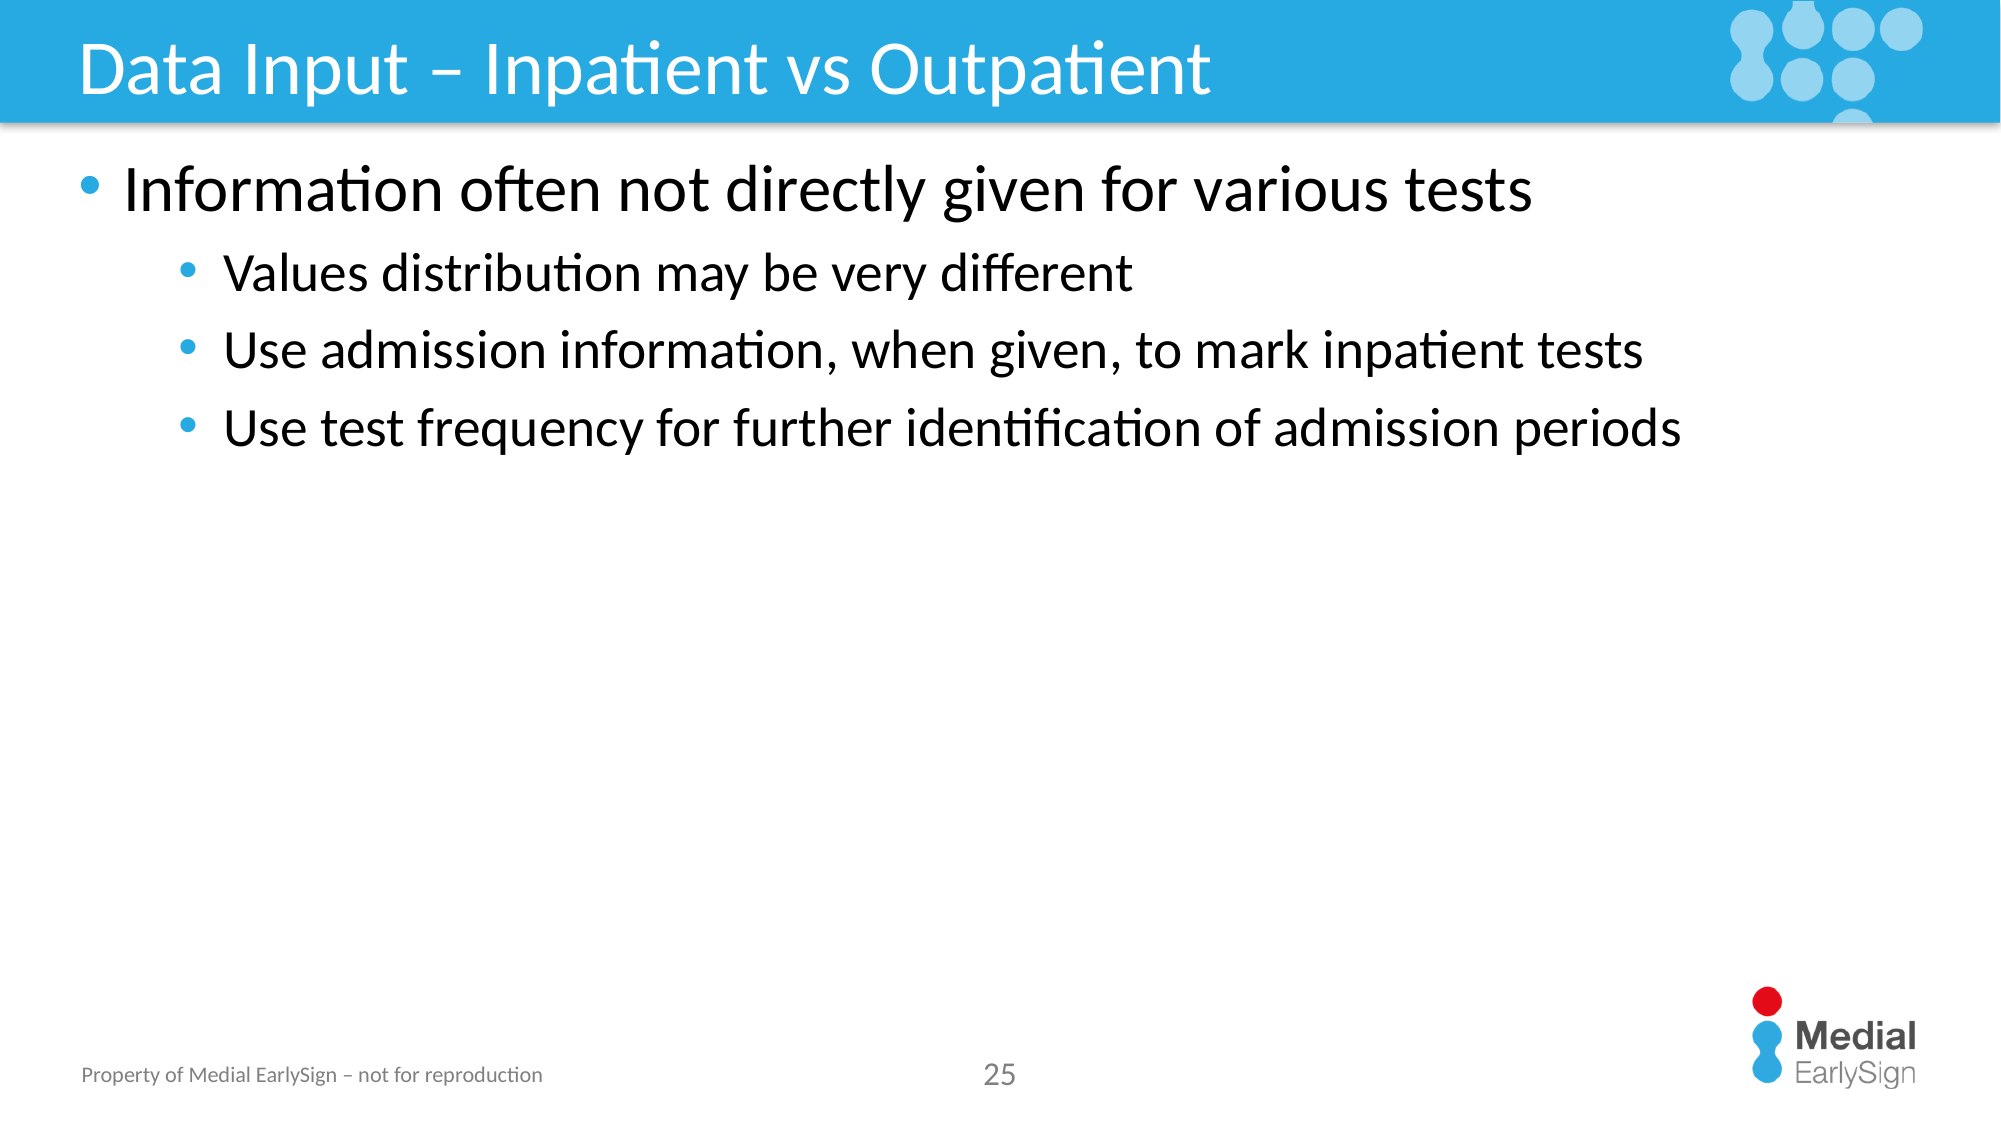

# Data Input – Inpatient vs Outpatient
Information often not directly given for various tests
Values distribution may be very different
Use admission information, when given, to mark inpatient tests
Use test frequency for further identification of admission periods